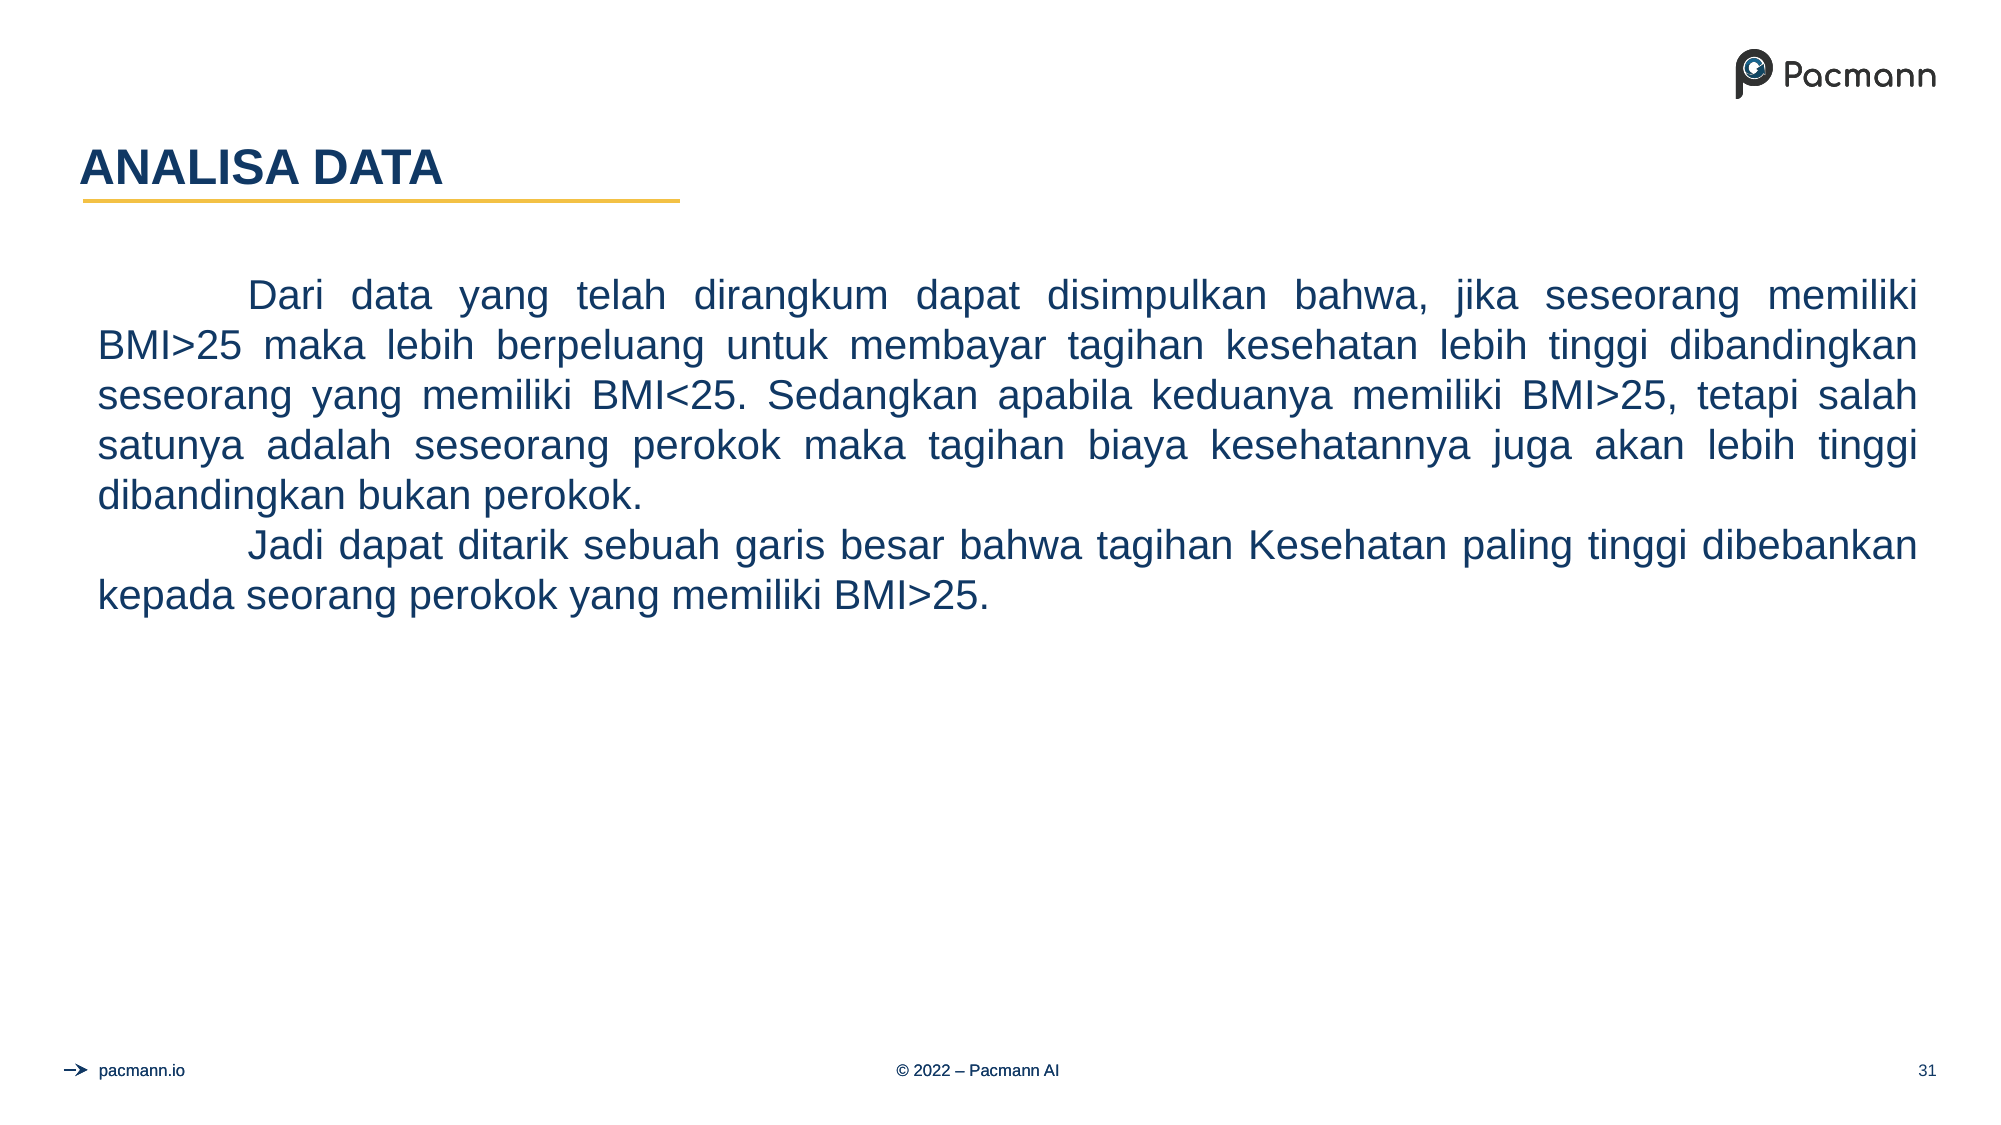

# ANALISA DATA
	Dari data yang telah dirangkum dapat disimpulkan bahwa, jika seseorang memiliki BMI>25 maka lebih berpeluang untuk membayar tagihan kesehatan lebih tinggi dibandingkan seseorang yang memiliki BMI<25. Sedangkan apabila keduanya memiliki BMI>25, tetapi salah satunya adalah seseorang perokok maka tagihan biaya kesehatannya juga akan lebih tinggi dibandingkan bukan perokok.
	Jadi dapat ditarik sebuah garis besar bahwa tagihan Kesehatan paling tinggi dibebankan kepada seorang perokok yang memiliki BMI>25.